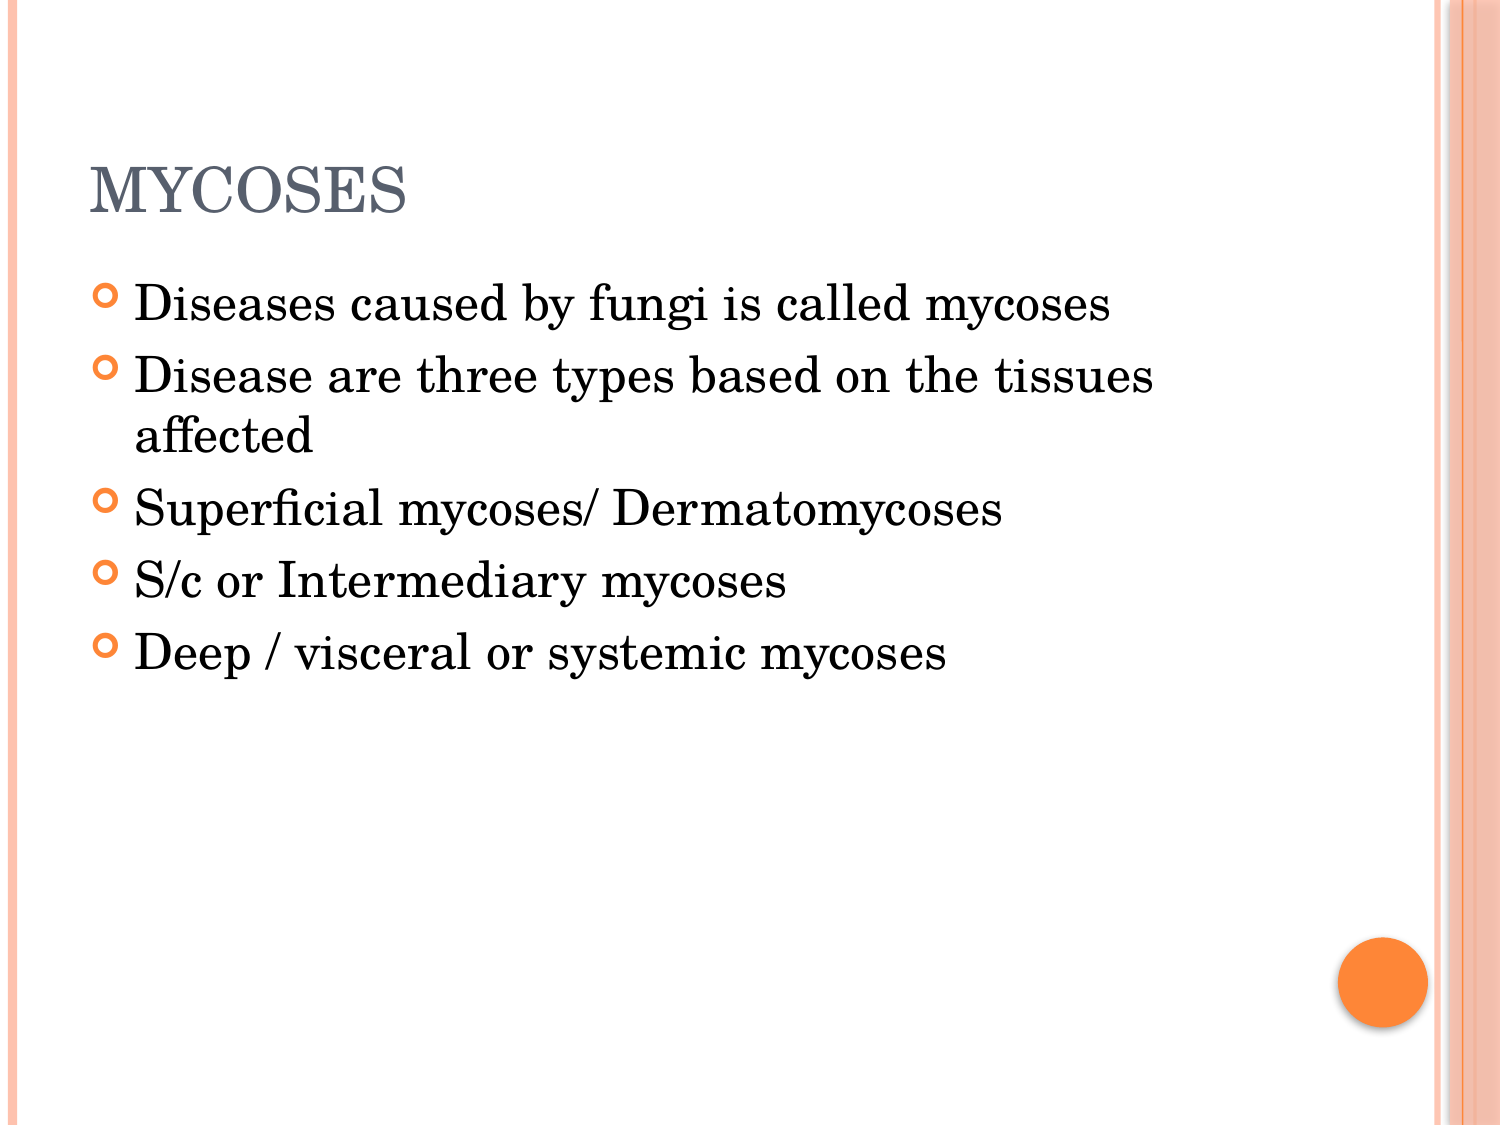

# mycoses
Diseases caused by fungi is called mycoses
Disease are three types based on the tissues affected
Superficial mycoses/ Dermatomycoses
S/c or Intermediary mycoses
Deep / visceral or systemic mycoses